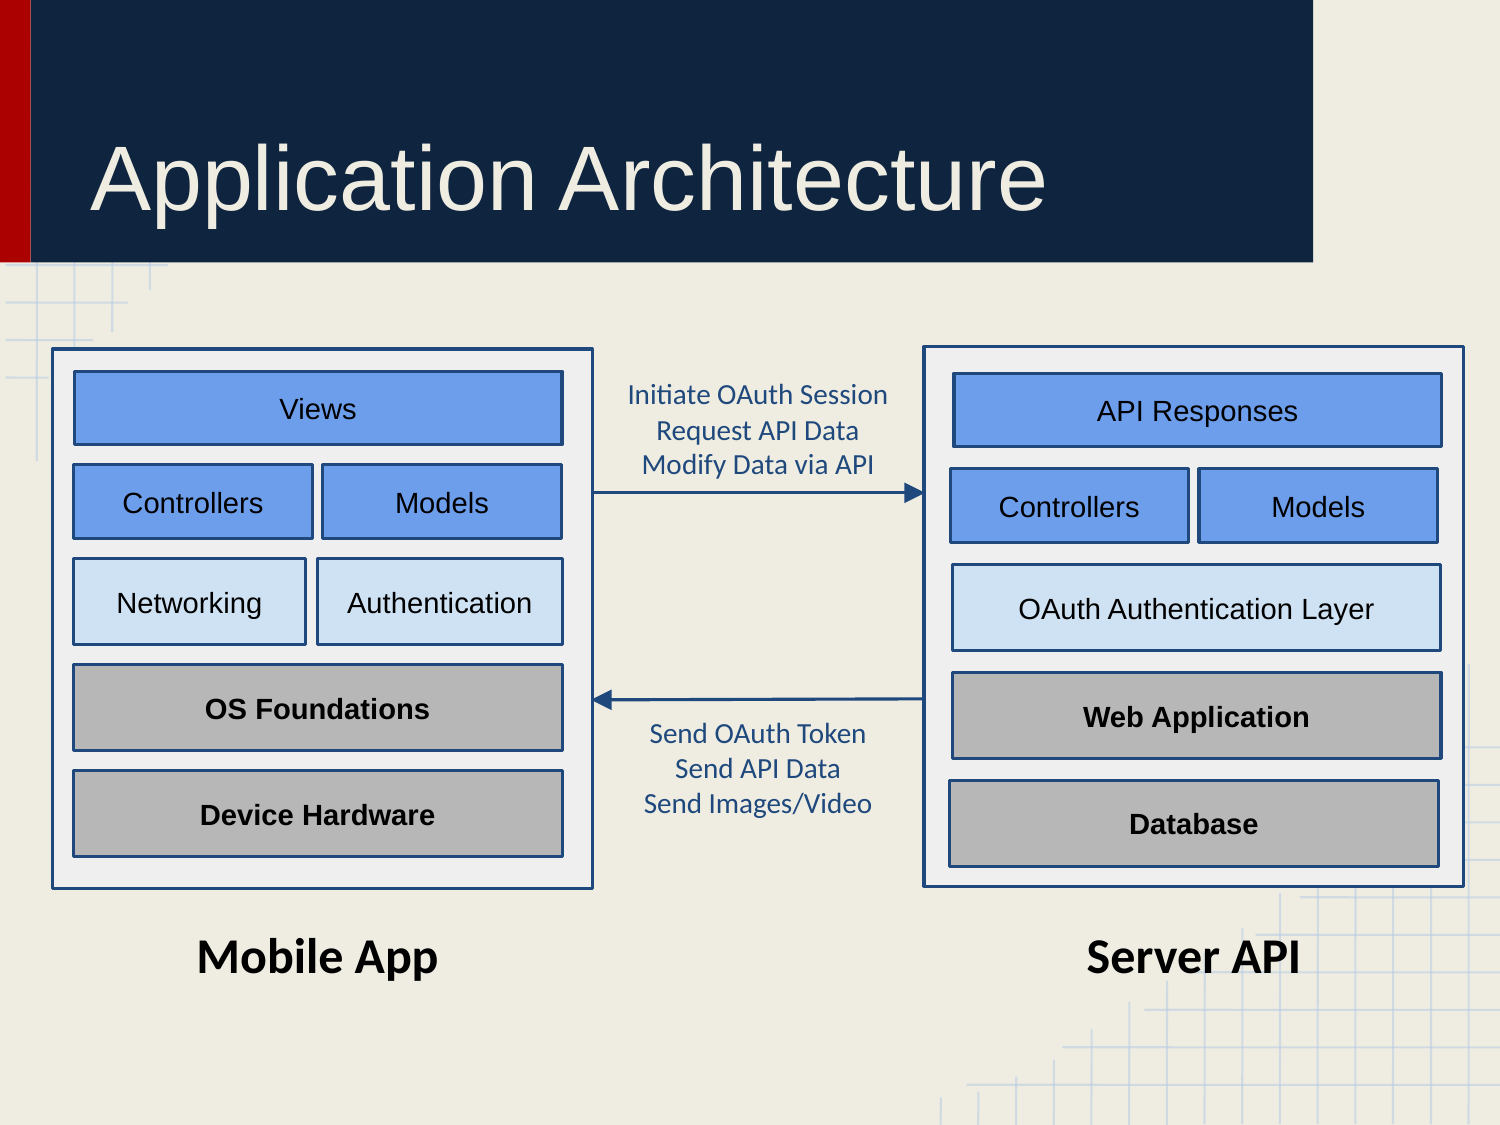

# Application Architecture

Initiate OAuth Session
Request API Data
Modify Data via API

Views
API Responses
Controllers
Models
Controllers
Models
Authentication
Networking
OAuth Authentication Layer
OS Foundations
Web Application
Send OAuth Token
Send API Data
Send Images/Video

Device Hardware
Database
Mobile App
Server API